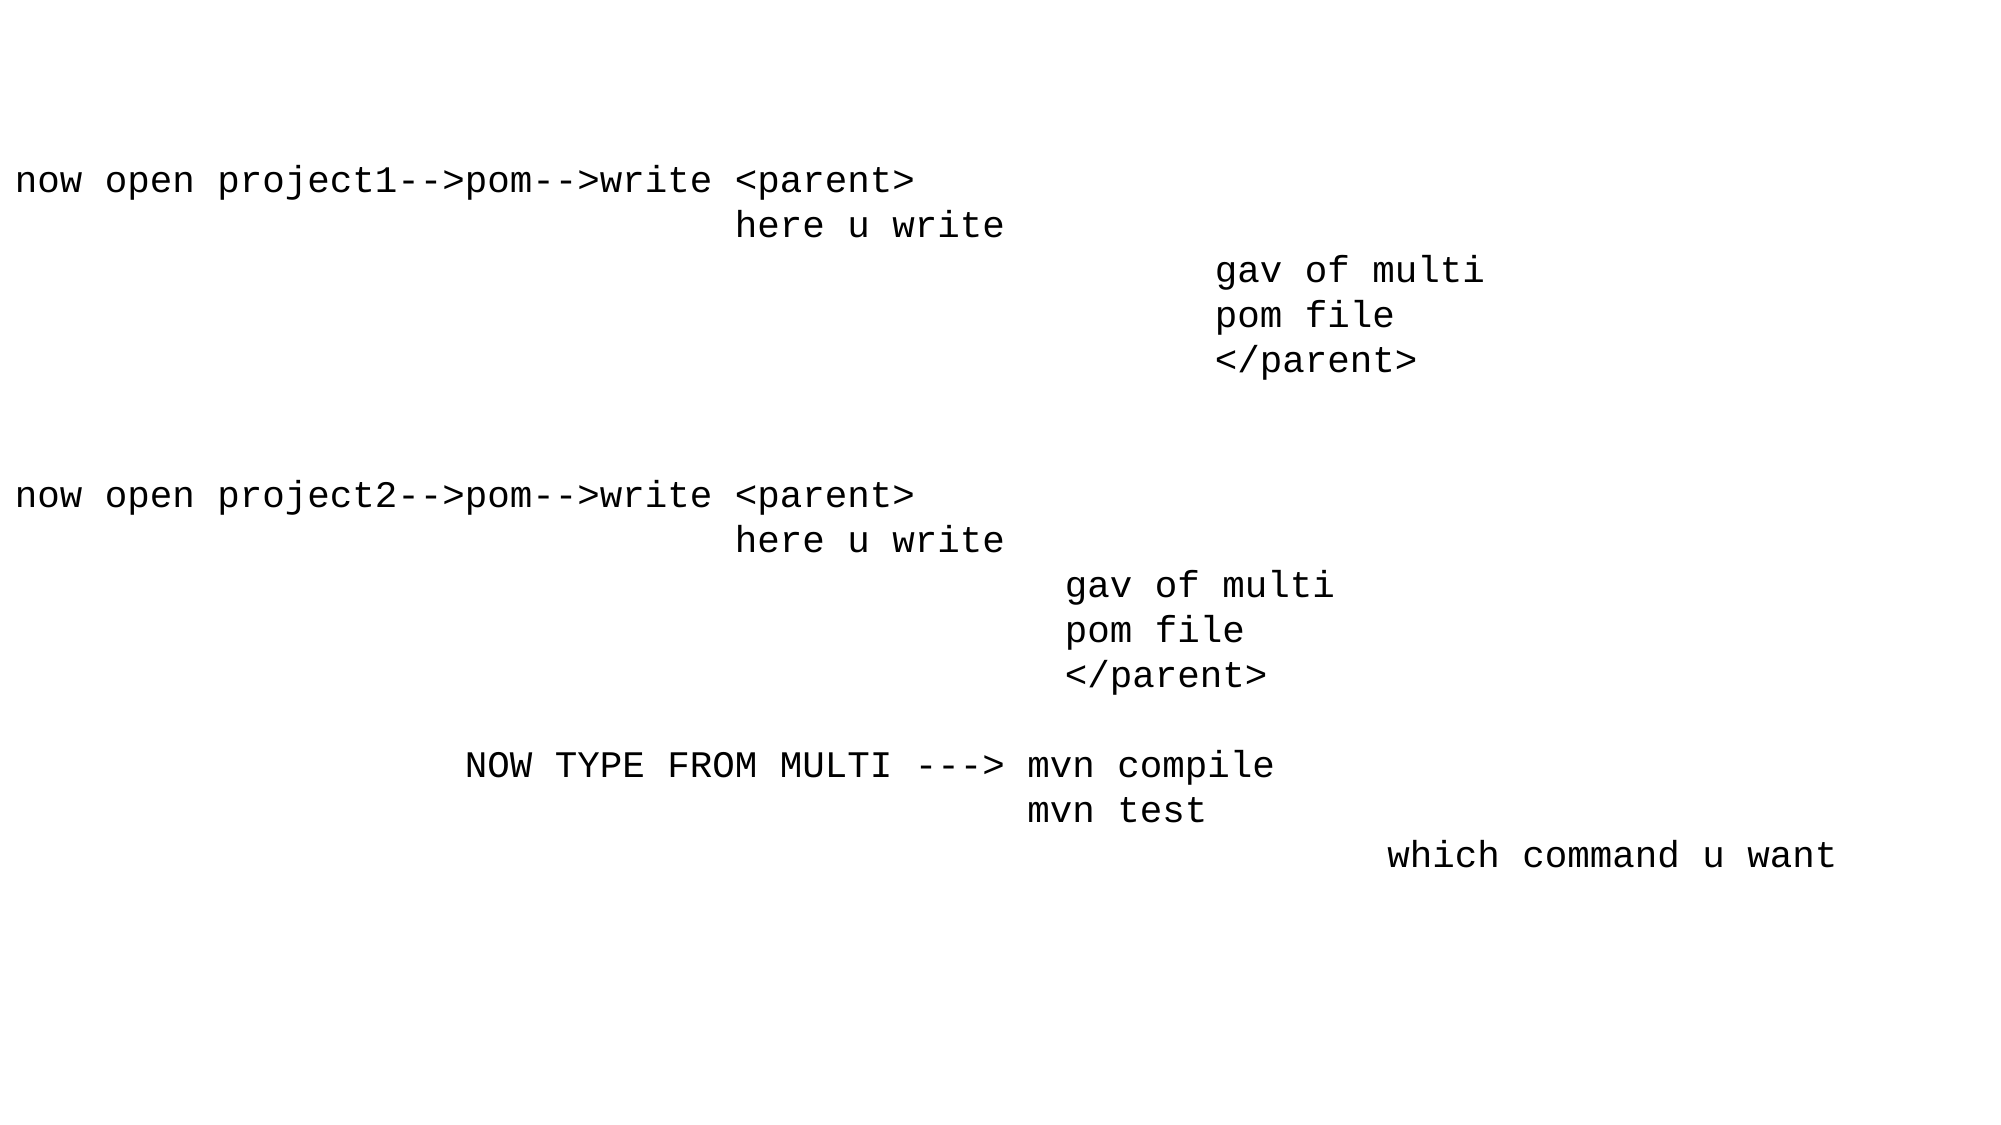

now open project1-->pom-->write <parent>
                                here u write
								gav of multi
								pom file
								</parent>

now open project2-->pom-->write <parent>
                                here u write
								gav of multi
								pom file
								</parent>

				NOW TYPE FROM MULTI ---> mvn compile
				                         mvn test
										 which command u want